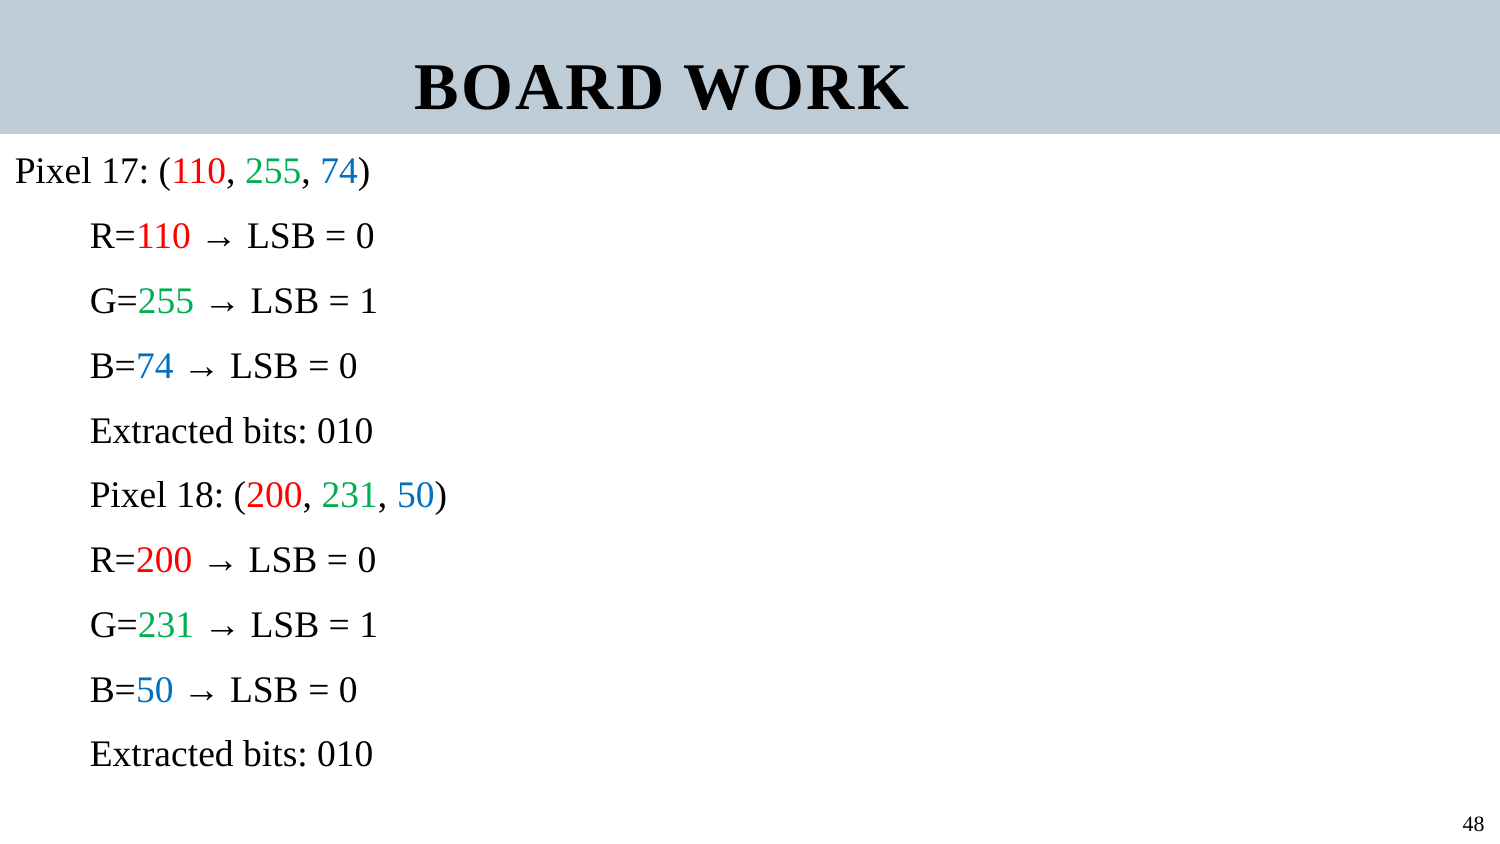

BOARD WORK
Pixel 17: (110, 255, 74)
R=110 → LSB = 0
G=255 → LSB = 1
B=74 → LSB = 0
Extracted bits: 010
Pixel 18: (200, 231, 50)
R=200 → LSB = 0
G=231 → LSB = 1
B=50 → LSB = 0
Extracted bits: 010

48